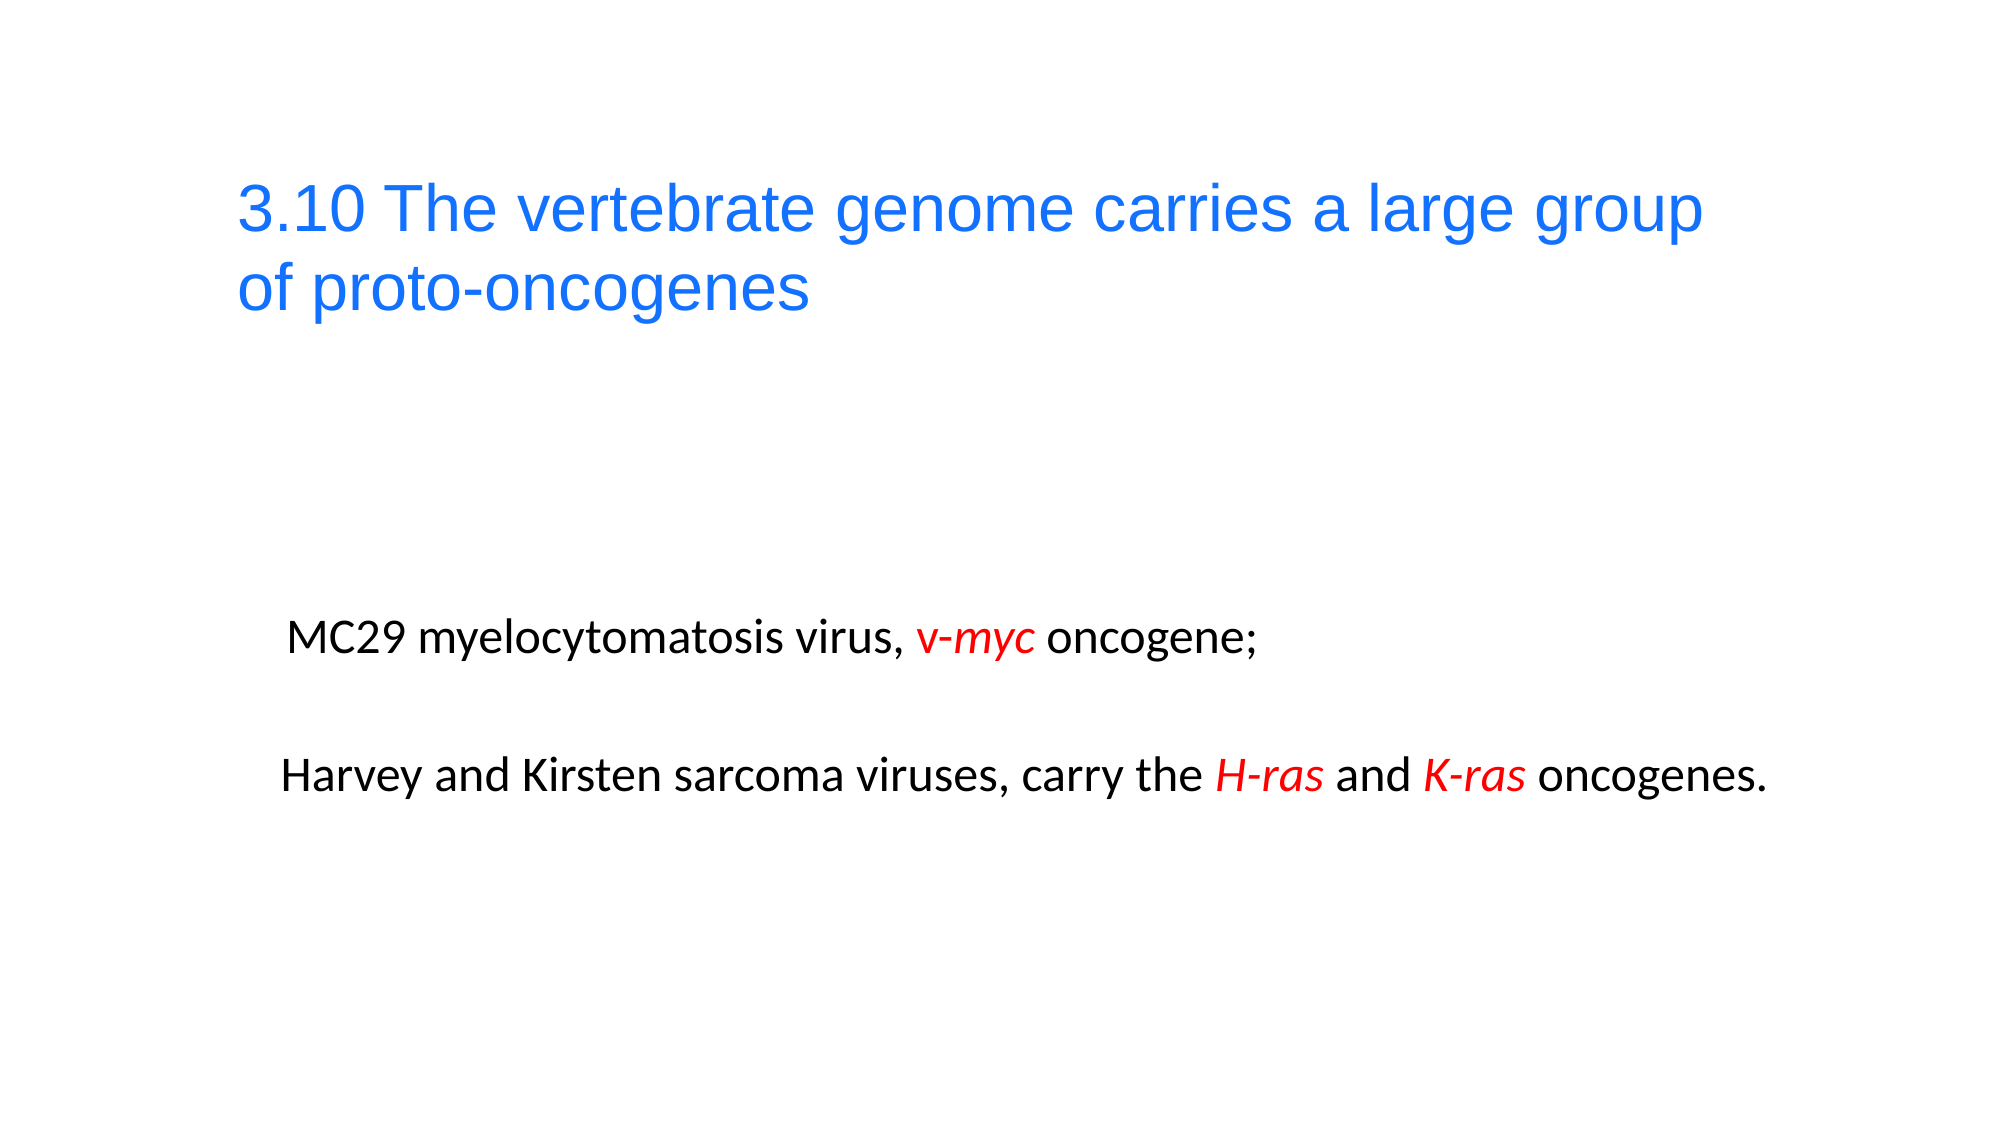

3.10 The vertebrate genome carries a large group of proto-oncogenes
MC29 myelocytomatosis virus, v-myc oncogene;
Harvey and Kirsten sarcoma viruses, carry the H-ras and K-ras oncogenes.